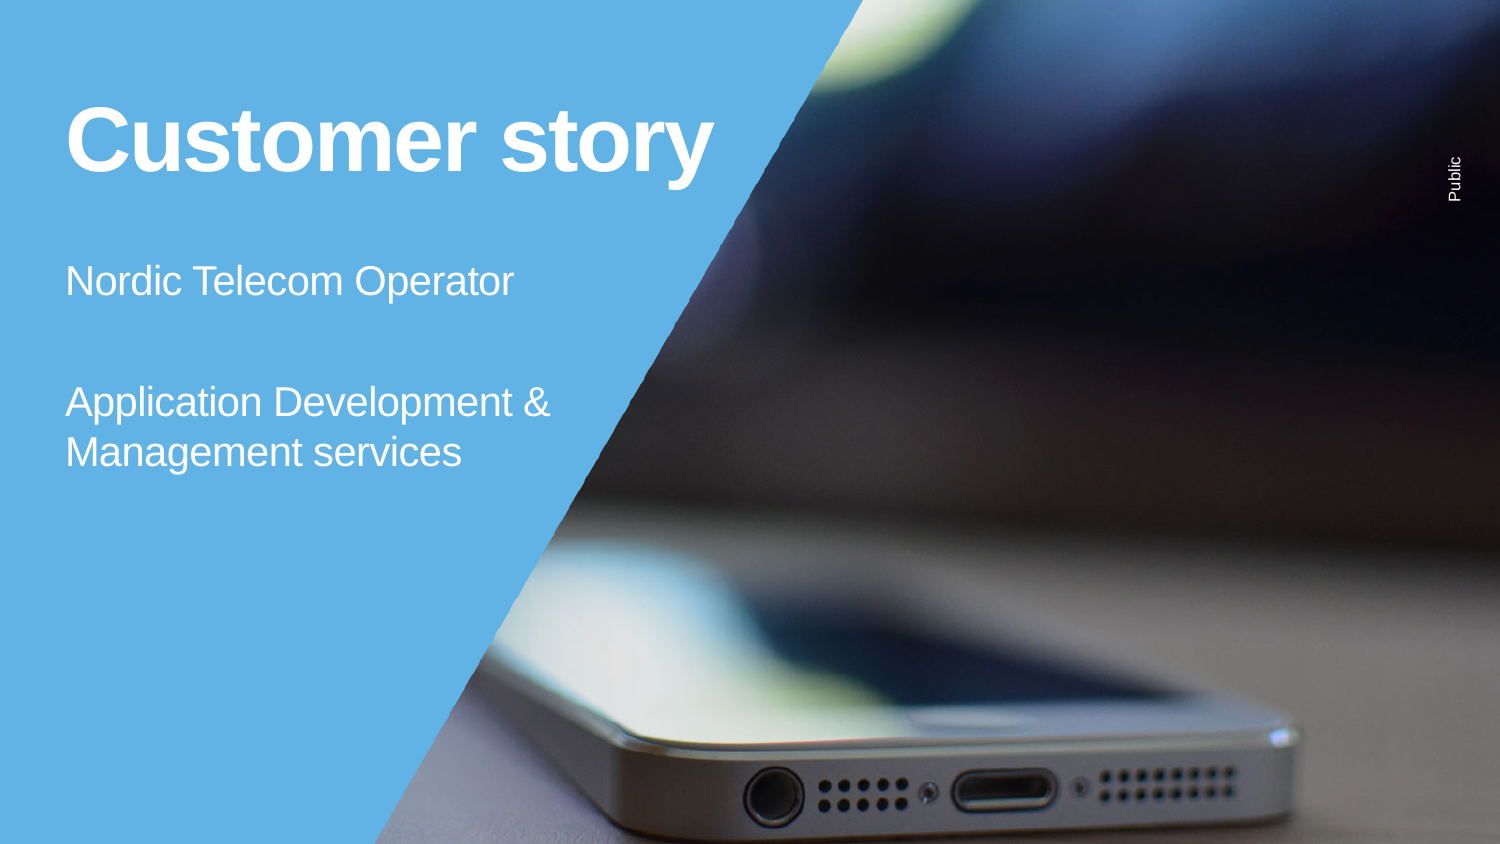

# Customer story
Nordic Telecom Operator

Application Development & Management services